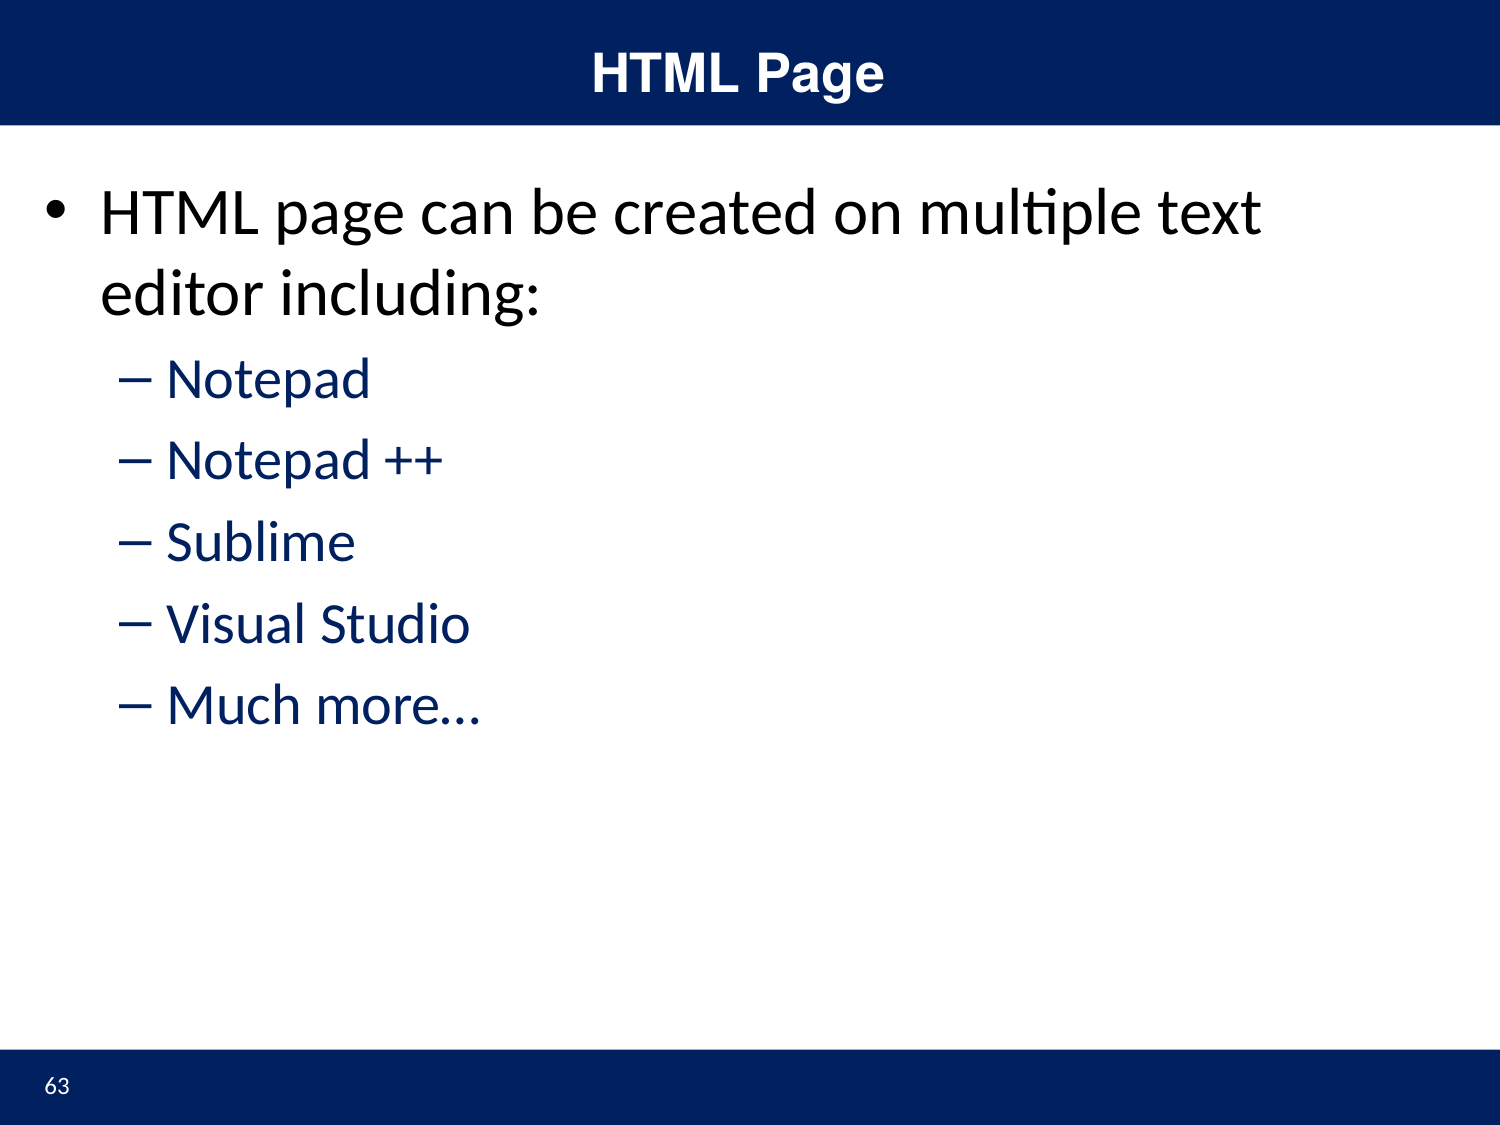

# HTML Page
HTML page can be created on multiple text editor including:
Notepad
Notepad ++
Sublime
Visual Studio
Much more…
63